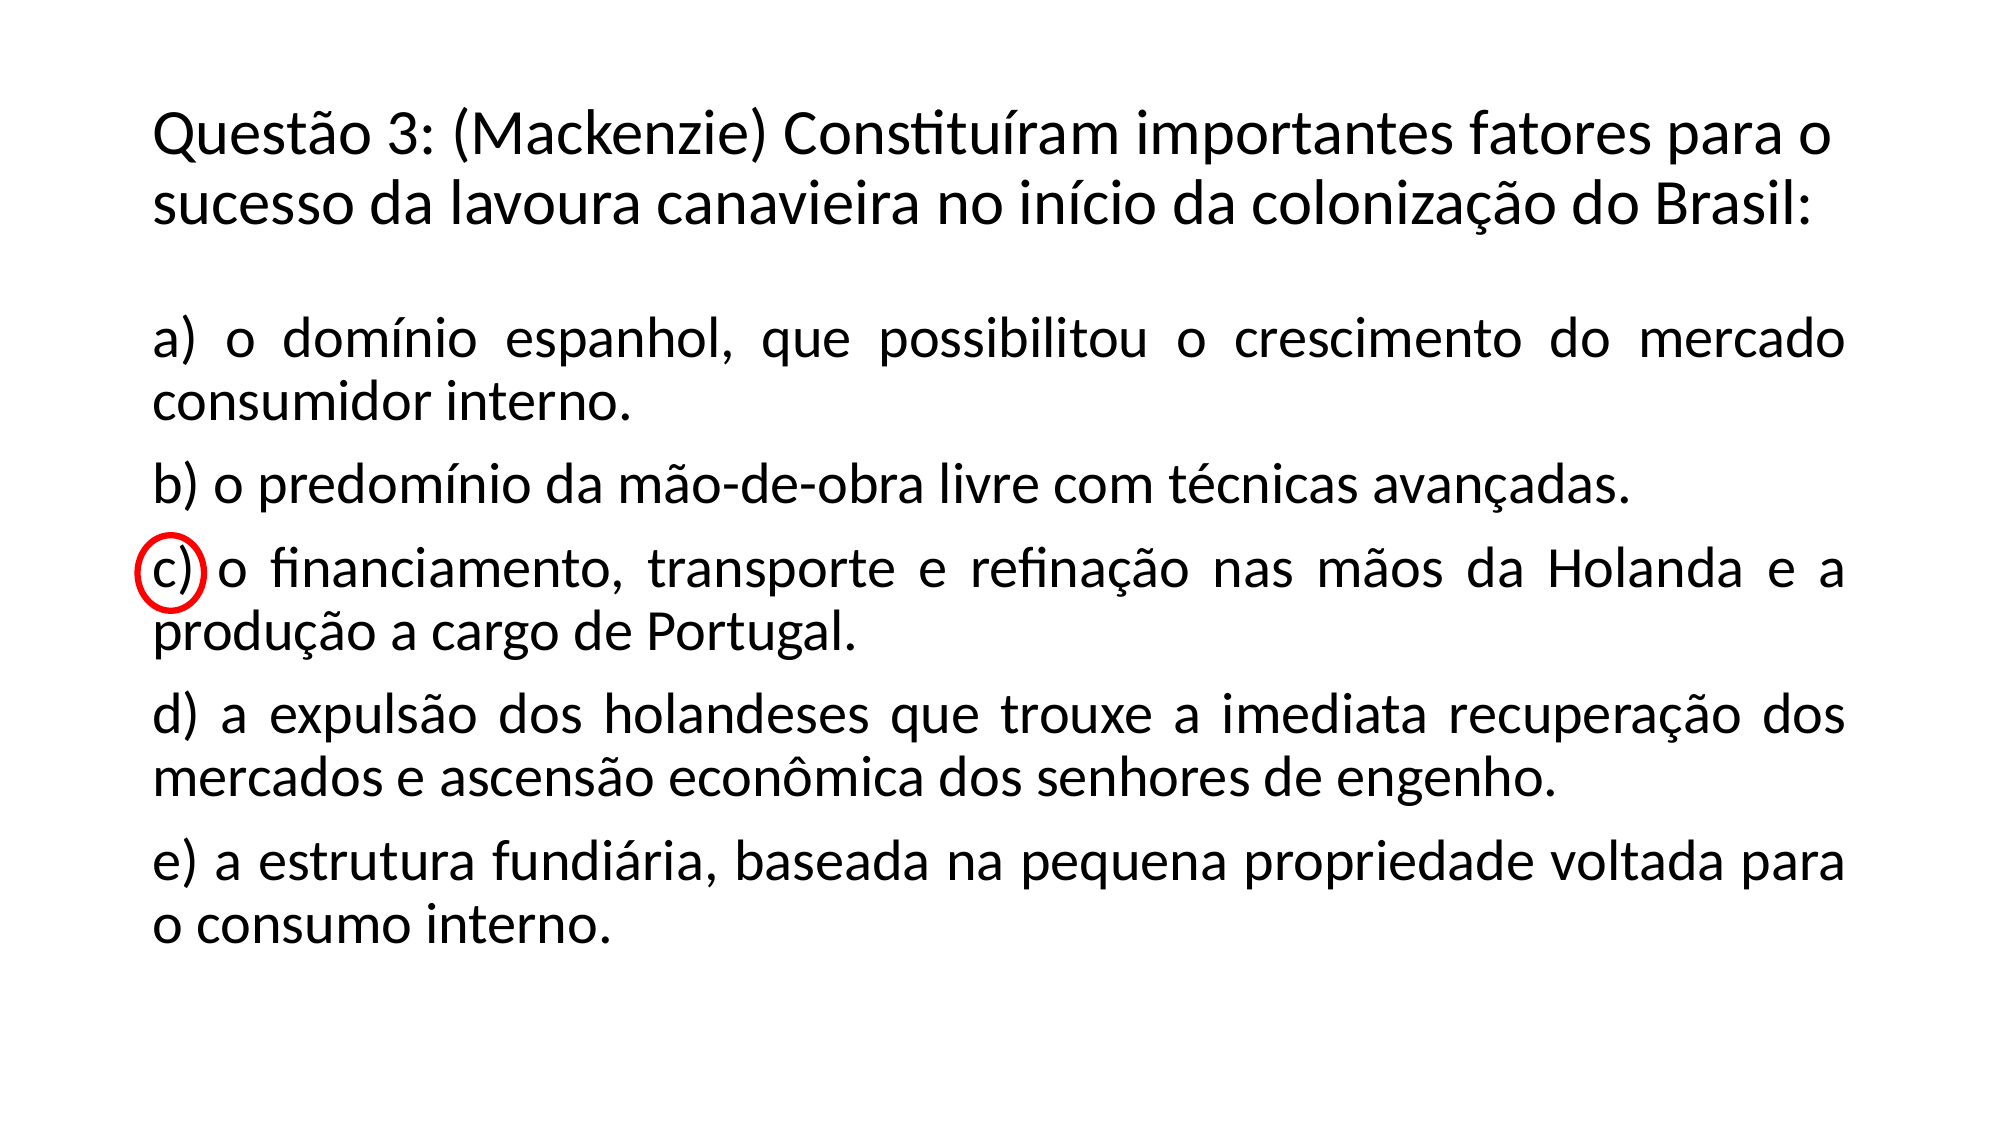

# Questão 3: (Mackenzie) Constituíram importantes fatores para o sucesso da lavoura canavieira no início da colonização do Brasil:
a) o domínio espanhol, que possibilitou o crescimento do mercado consumidor interno.
b) o predomínio da mão-de-obra livre com técnicas avançadas.
c) o financiamento, transporte e refinação nas mãos da Holanda e a produção a cargo de Portugal.
d) a expulsão dos holandeses que trouxe a imediata recuperação dos mercados e ascensão econômica dos senhores de engenho.
e) a estrutura fundiária, baseada na pequena propriedade voltada para o consumo interno.